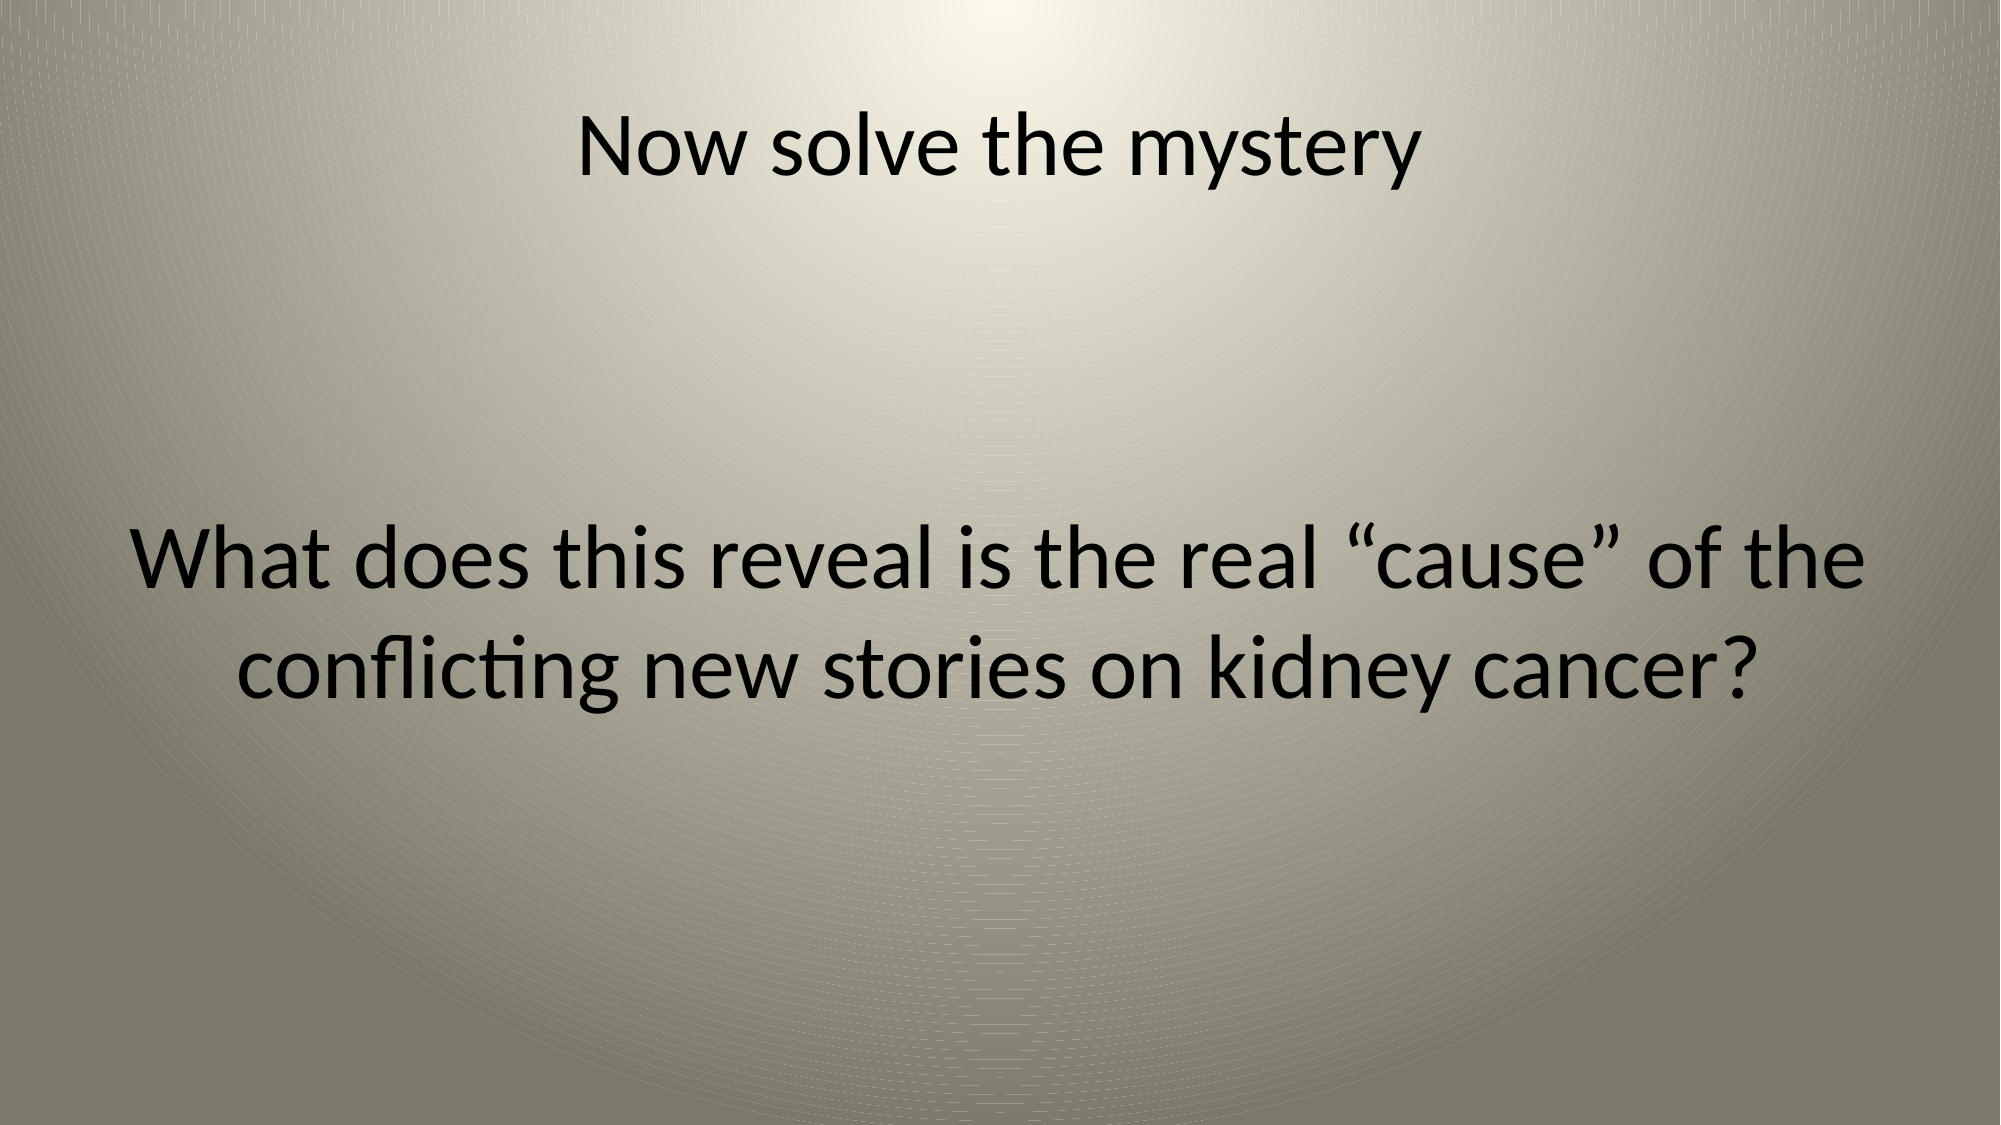

# Now solve the mystery

What does this reveal is the real “cause” of the conflicting new stories on kidney cancer?